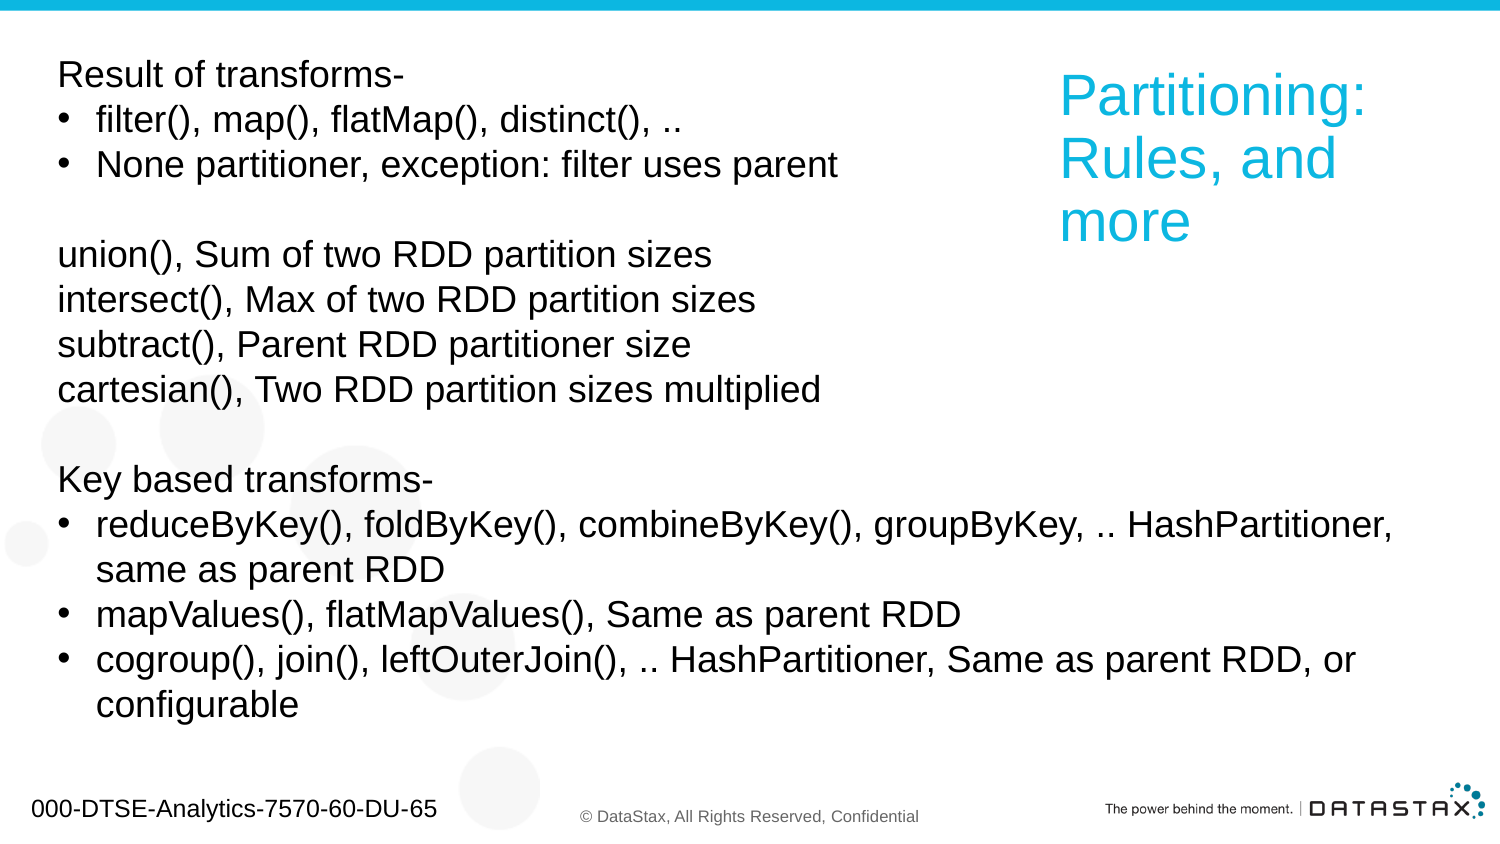

Result of transforms-
filter(), map(), flatMap(), distinct(), ..
None partitioner, exception: filter uses parent

union(), Sum of two RDD partition sizes
intersect(), Max of two RDD partition sizes
subtract(), Parent RDD partitioner size
cartesian(), Two RDD partition sizes multiplied

Key based transforms-
reduceByKey(), foldByKey(), combineByKey(), groupByKey, .. HashPartitioner, same as parent RDD
mapValues(), flatMapValues(), Same as parent RDD
cogroup(), join(), leftOuterJoin(), .. HashPartitioner, Same as parent RDD, or configurable
# Partitioning: Rules, and more
000-DTSE-Analytics-7570-60-DU-65